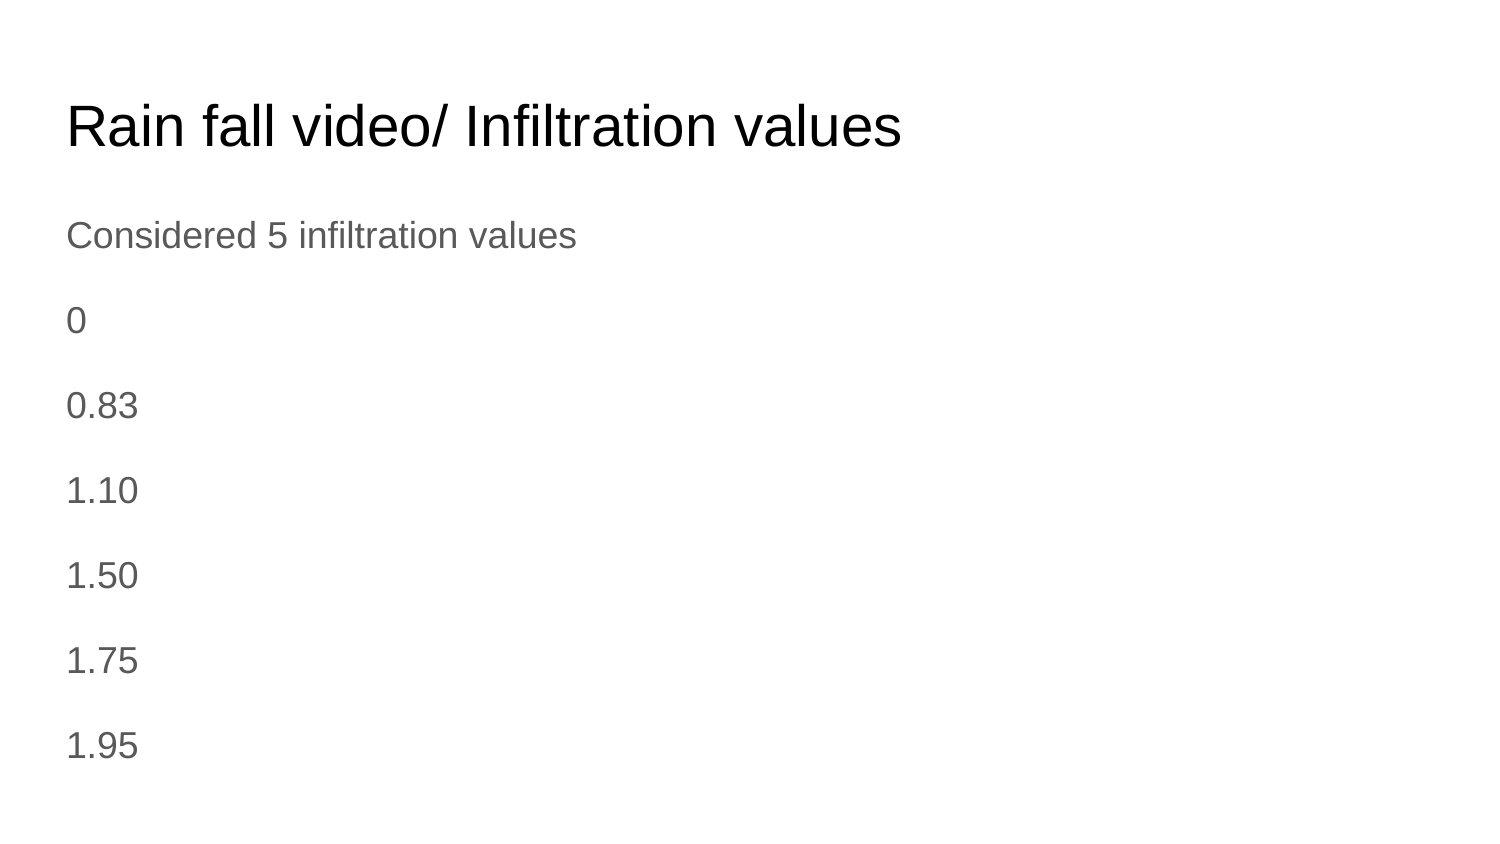

# Rain fall video/ Infiltration values
Considered 5 infiltration values
0
0.83
1.10
1.50
1.75
1.95